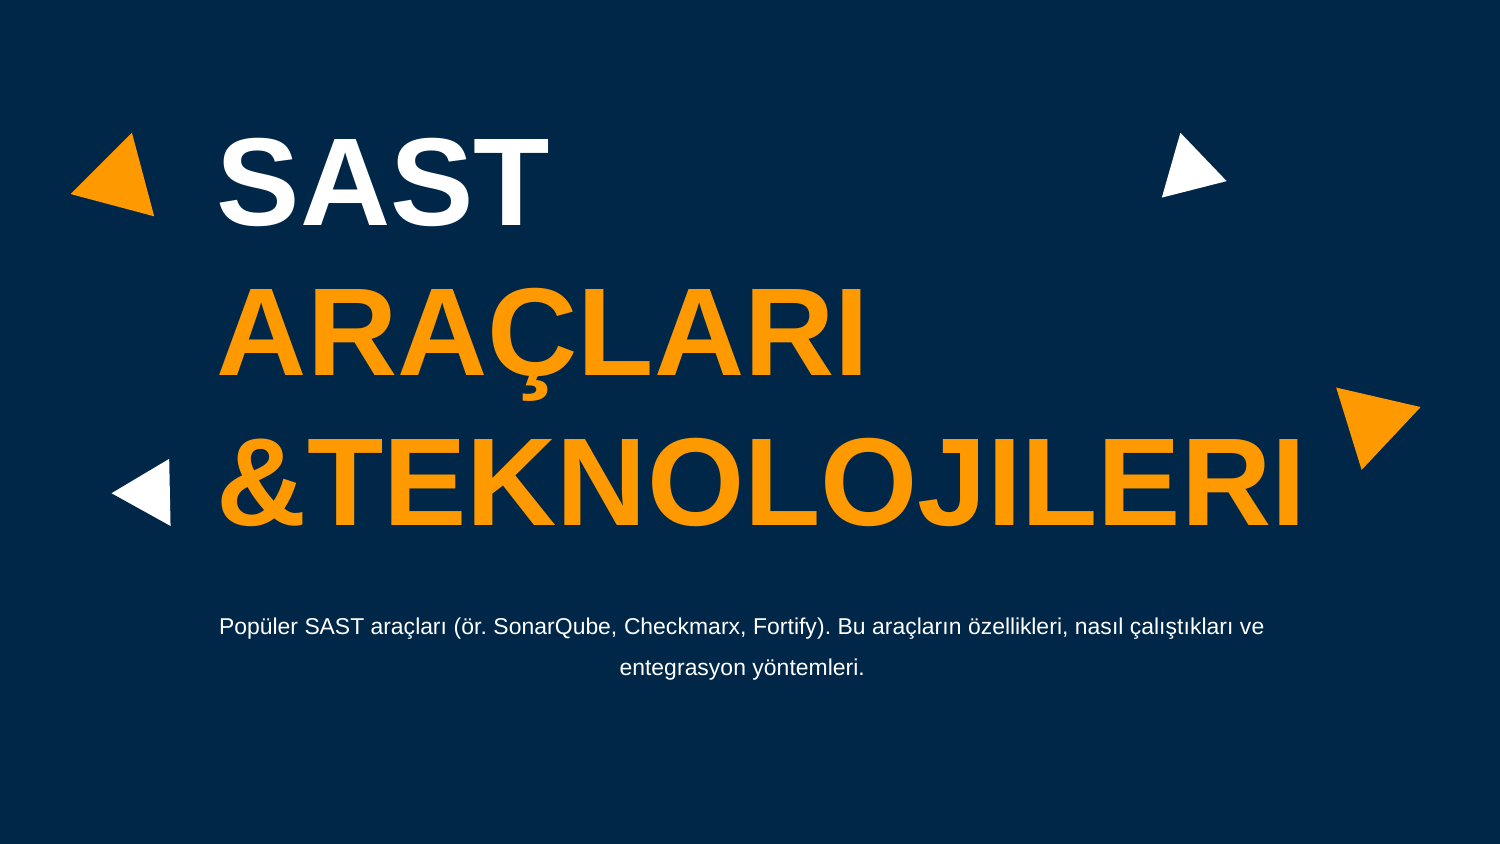

SAST
ARAÇLARI
&TEKNOLOJILERI

Popüler SAST araçları (ör. SonarQube, Checkmarx, Fortify). Bu araçların özellikleri, nasıl çalıştıkları ve entegrasyon yöntemleri.